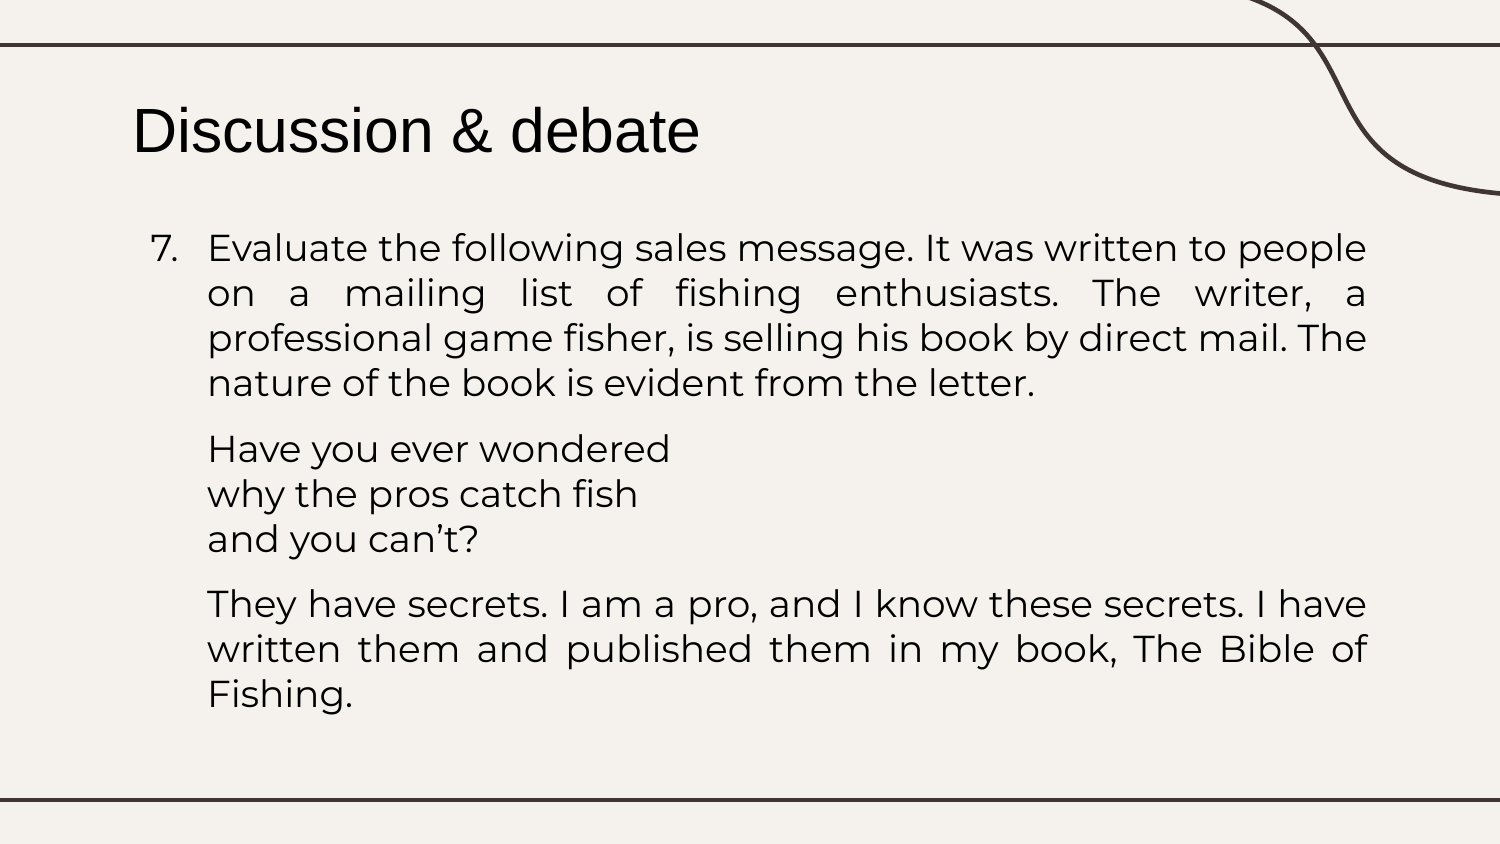

# Discussion & debate
Evaluate the following sales message. It was written to people on a mailing list of fishing enthusiasts. The writer, a professional game fisher, is selling his book by direct mail. The nature of the book is evident from the letter.
Have you ever wondered
why the pros catch fish
and you can’t?
They have secrets. I am a pro, and I know these secrets. I have written them and published them in my book, The Bible of Fishing.